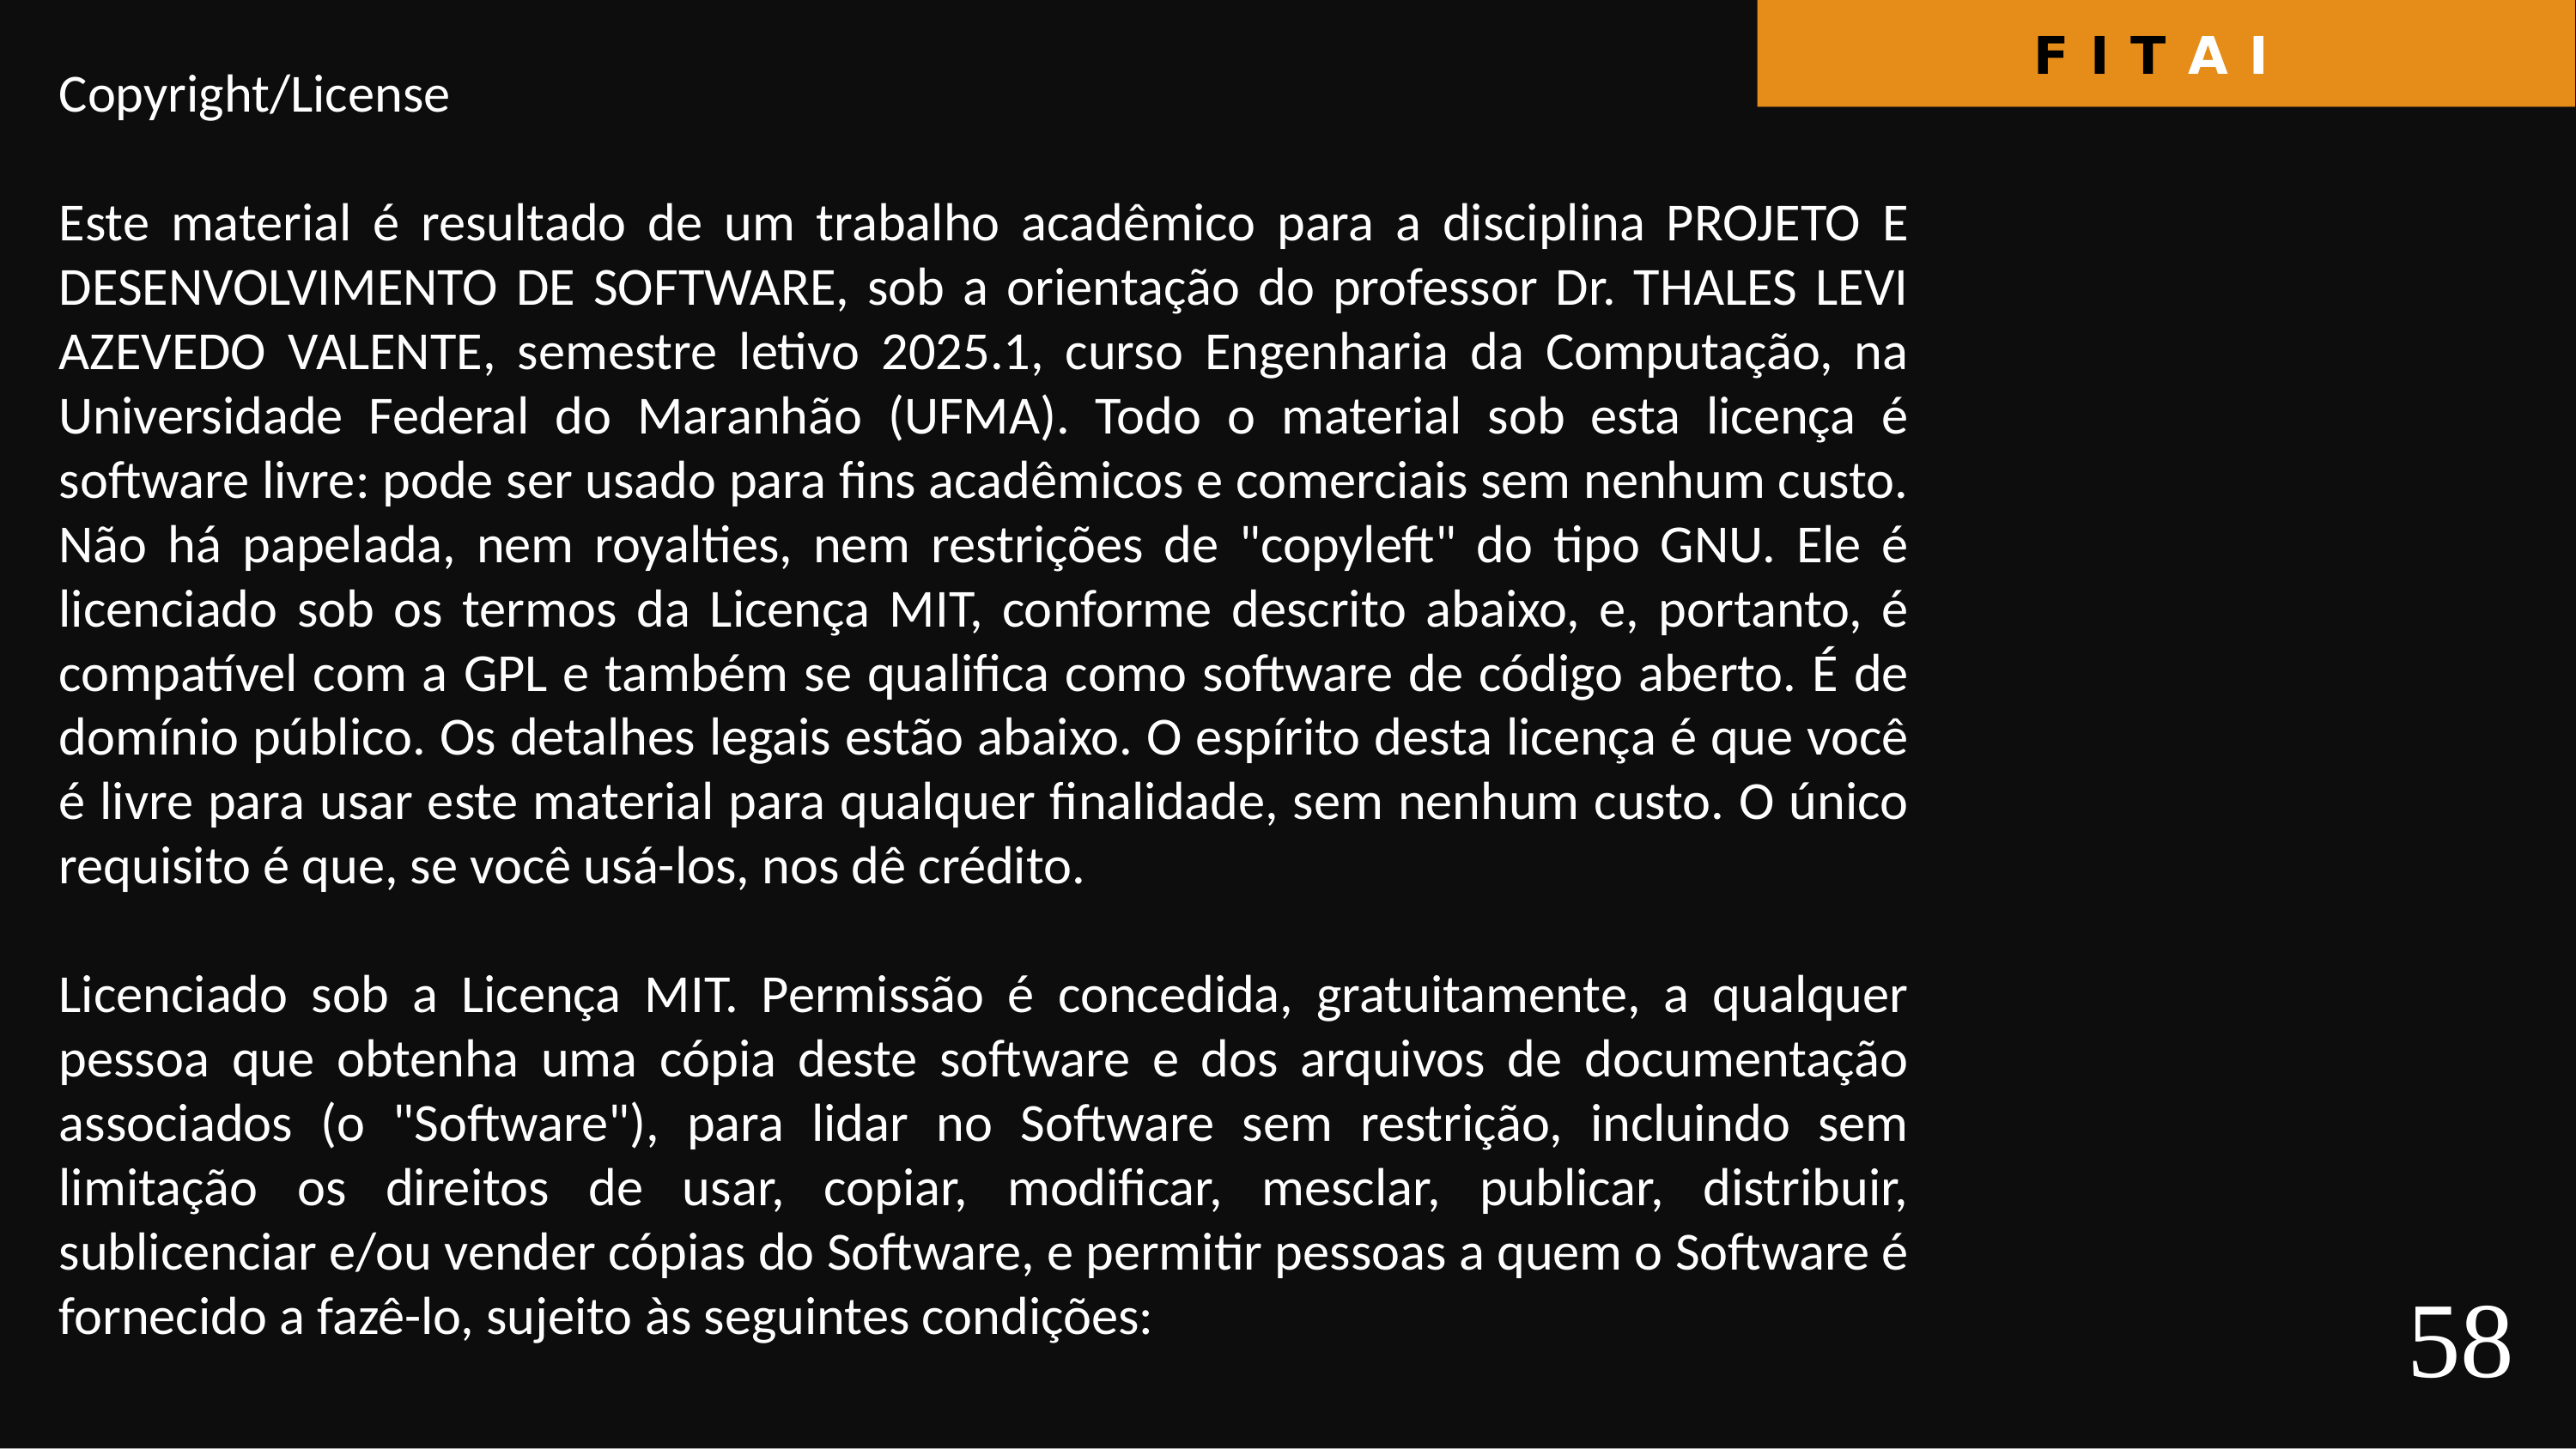

F I T A I
Copyright/License

Este material é resultado de um trabalho acadêmico para a disciplina PROJETO E DESENVOLVIMENTO DE SOFTWARE, sob a orientação do professor Dr. THALES LEVI AZEVEDO VALENTE, semestre letivo 2025.1, curso Engenharia da Computação, na Universidade Federal do Maranhão (UFMA). Todo o material sob esta licença é software livre: pode ser usado para fins acadêmicos e comerciais sem nenhum custo. Não há papelada, nem royalties, nem restrições de "copyleft" do tipo GNU. Ele é licenciado sob os termos da Licença MIT, conforme descrito abaixo, e, portanto, é compatível com a GPL e também se qualifica como software de código aberto. É de domínio público. Os detalhes legais estão abaixo. O espírito desta licença é que você é livre para usar este material para qualquer finalidade, sem nenhum custo. O único requisito é que, se você usá-los, nos dê crédito.

Licenciado sob a Licença MIT. Permissão é concedida, gratuitamente, a qualquer pessoa que obtenha uma cópia deste software e dos arquivos de documentação associados (o "Software"), para lidar no Software sem restrição, incluindo sem limitação os direitos de usar, copiar, modificar, mesclar, publicar, distribuir, sublicenciar e/ou vender cópias do Software, e permitir pessoas a quem o Software é fornecido a fazê-lo, sujeito às seguintes condições:

58